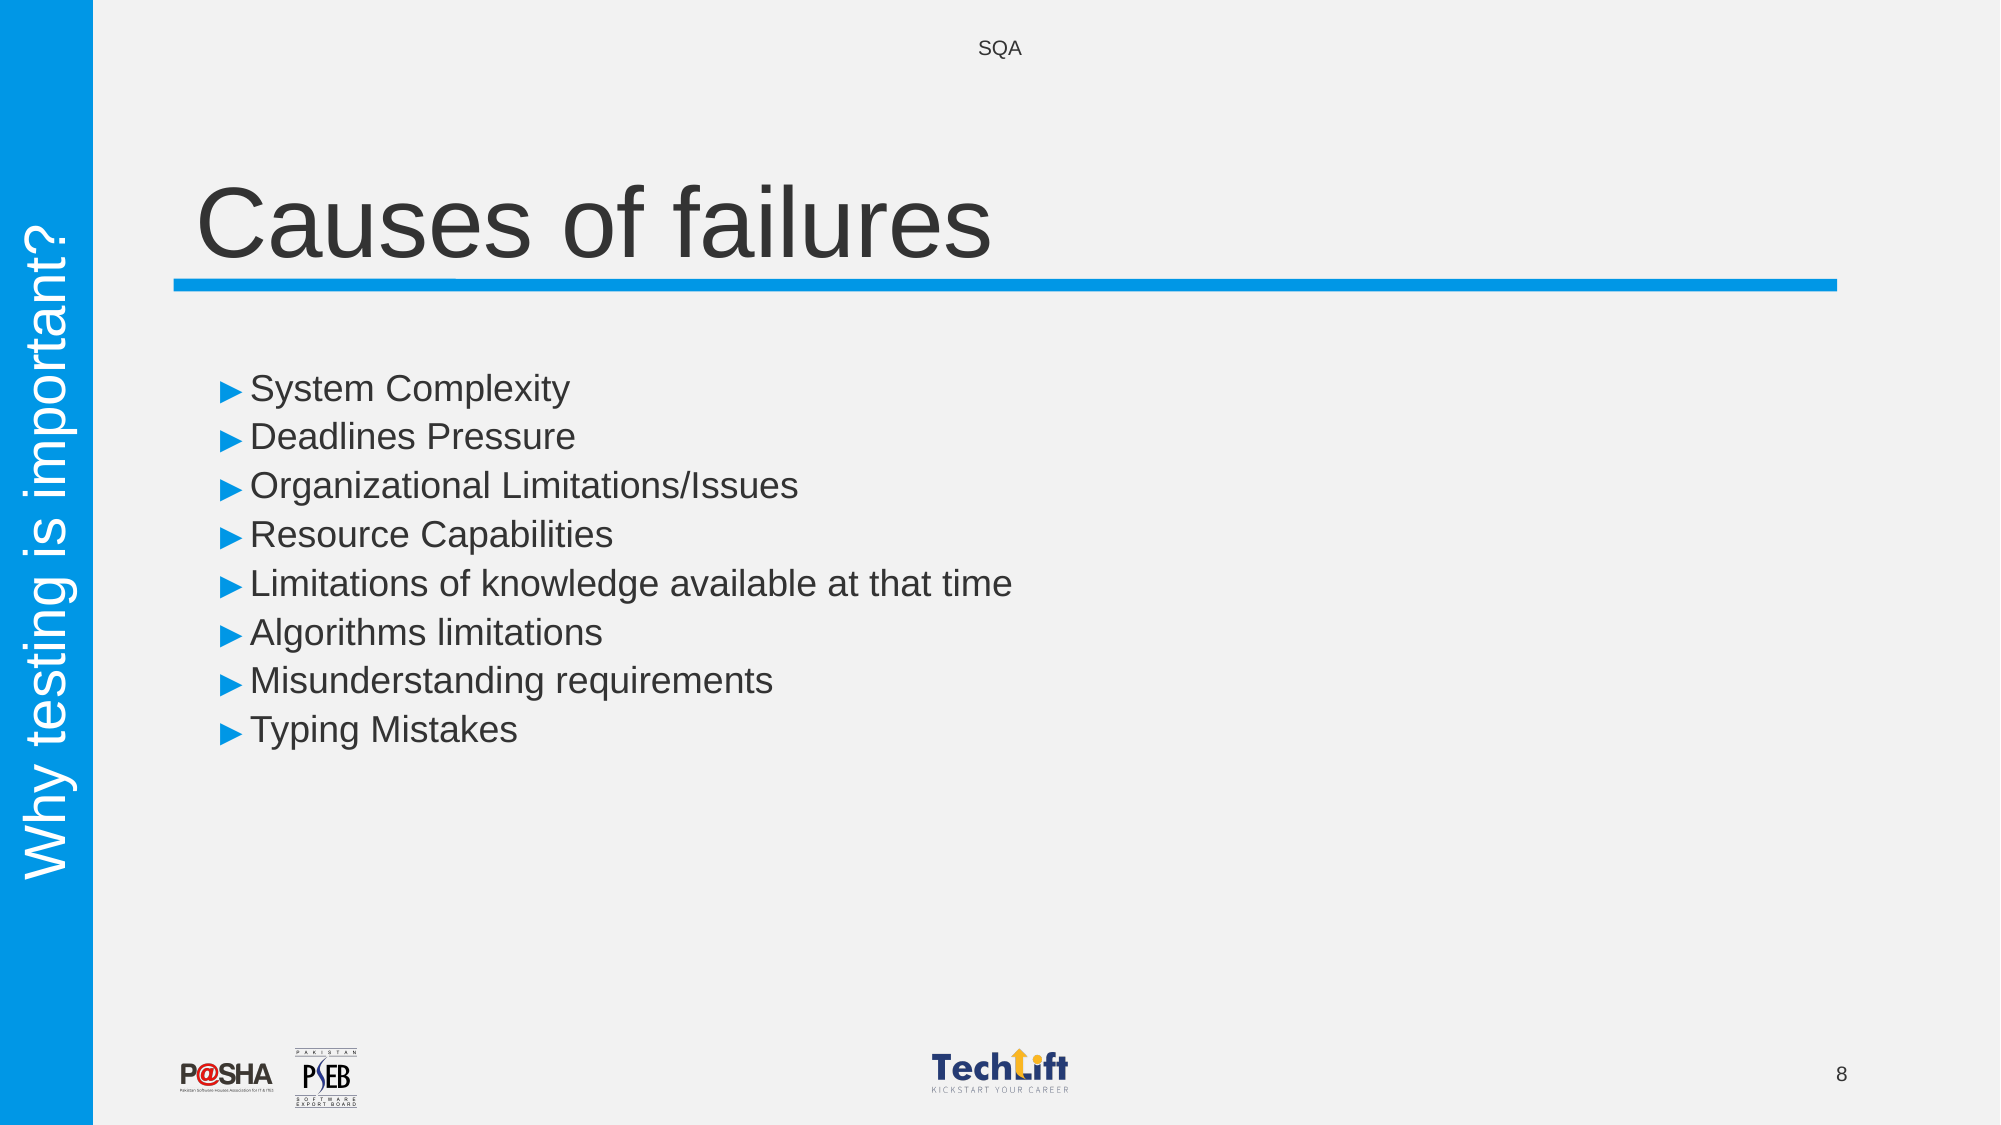

SQA
# Causes of failures

System Complexity
Deadlines Pressure
Organizational Limitations/Issues
Resource Capabilities
Limitations of knowledge available at that time
Algorithms limitations
Misunderstanding requirements
Typing Mistakes
Why testing is important?
8